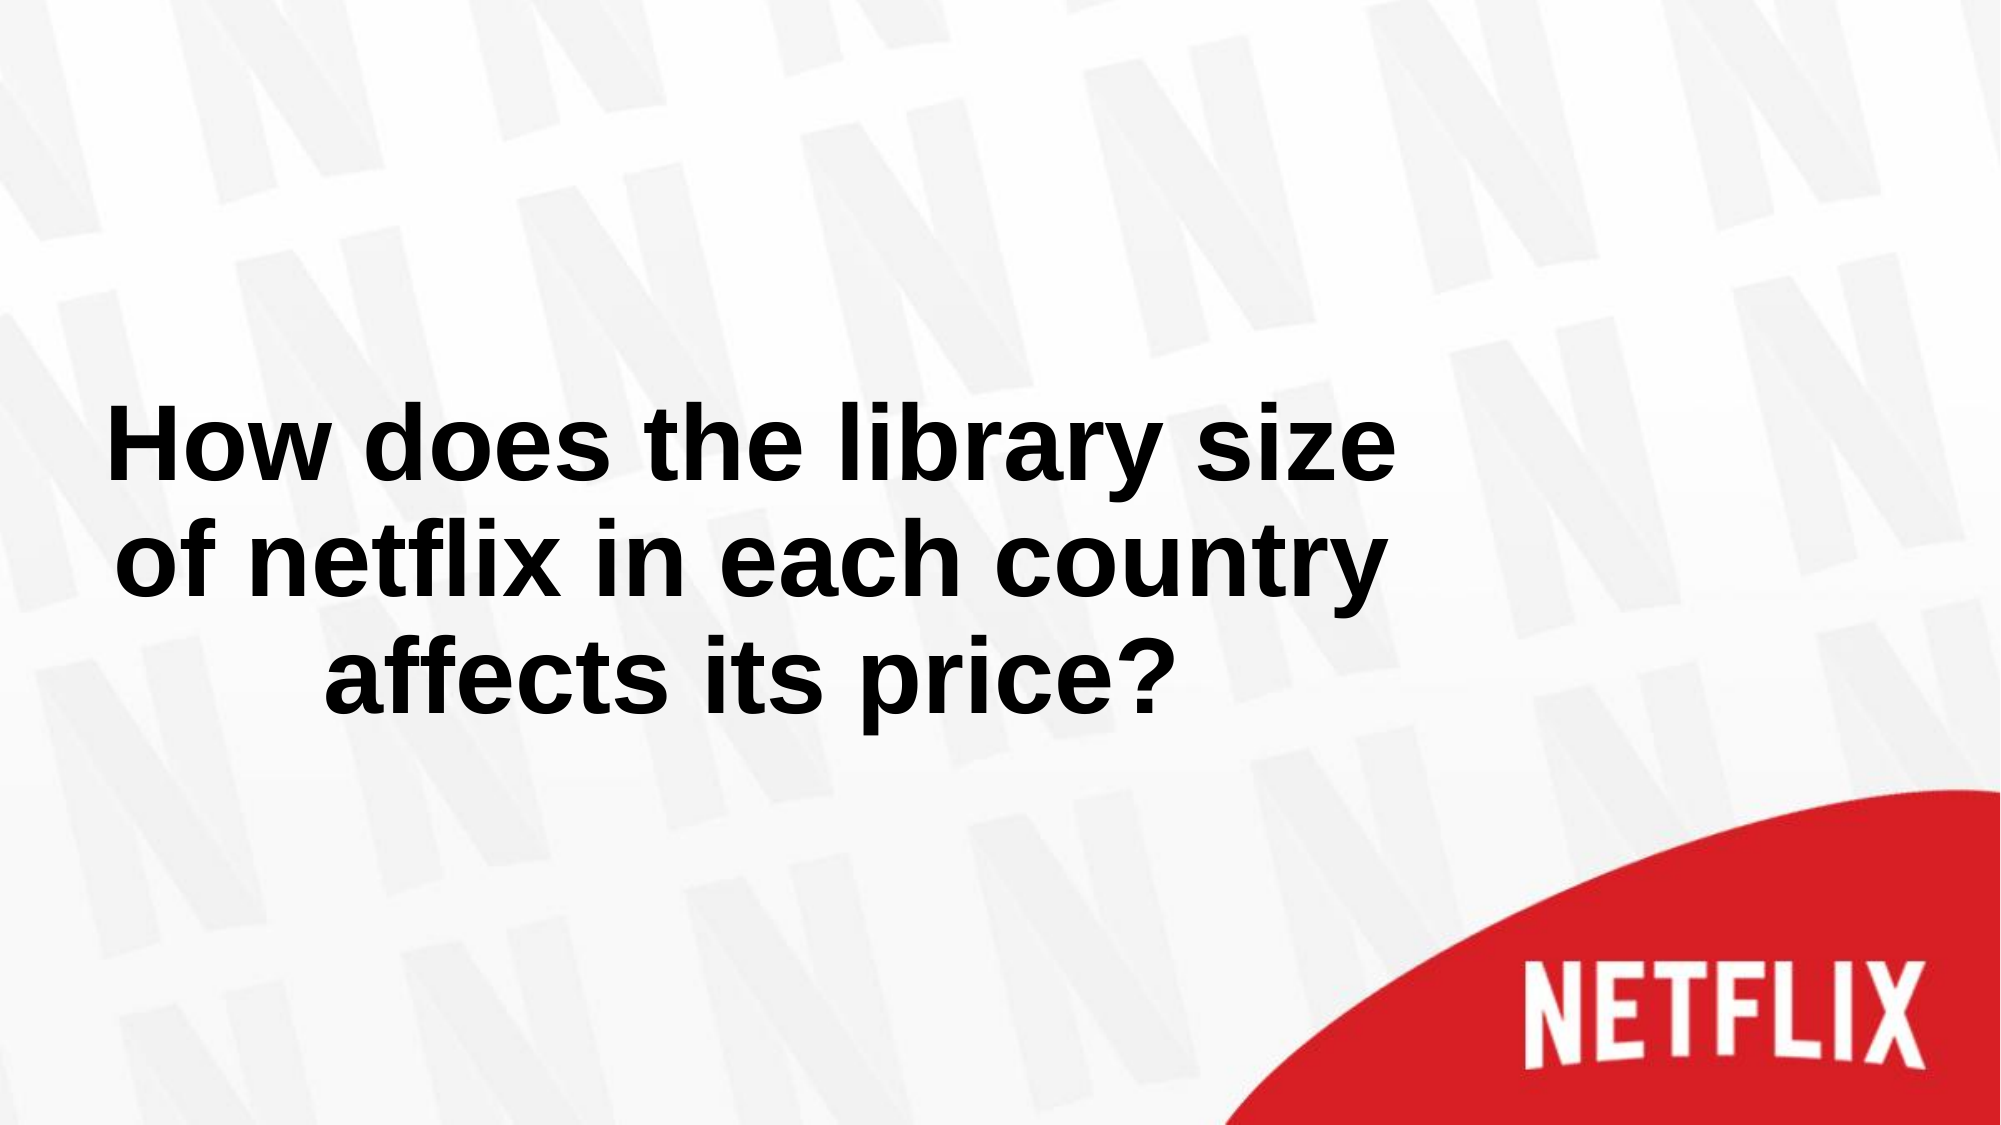

# How does the library size of netflix in each country affects its price?